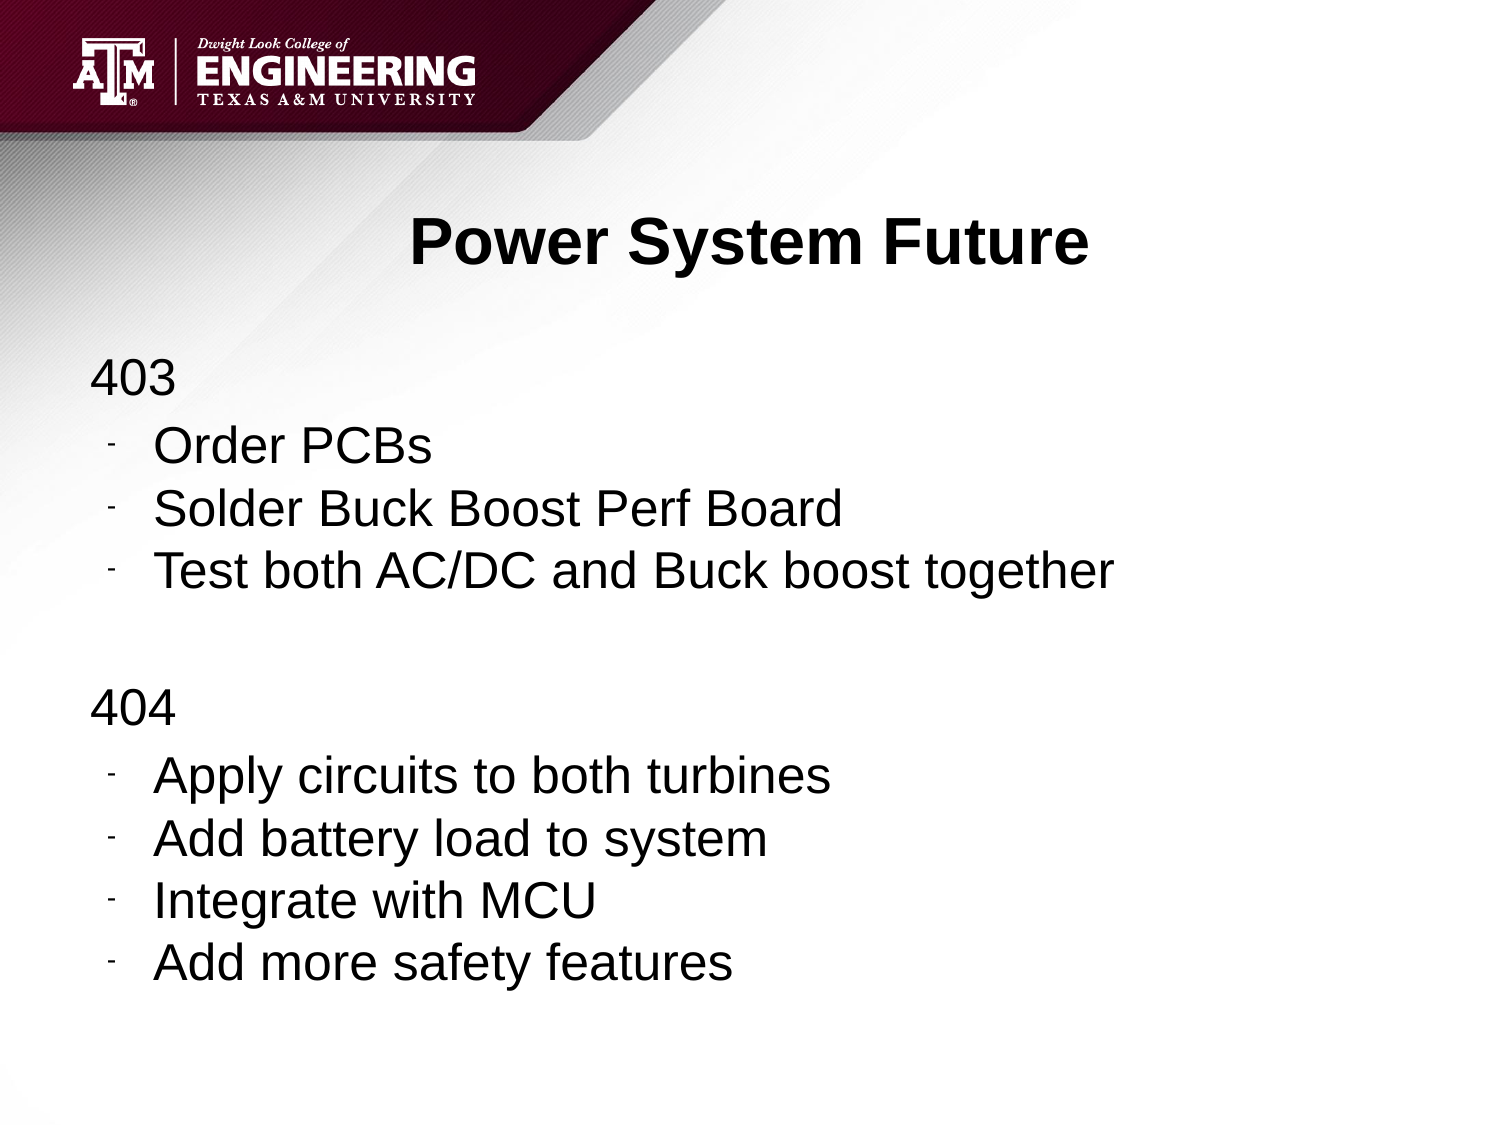

# Power System Future
403
Order PCBs
Solder Buck Boost Perf Board
Test both AC/DC and Buck boost together

404
Apply circuits to both turbines
Add battery load to system
Integrate with MCU
Add more safety features